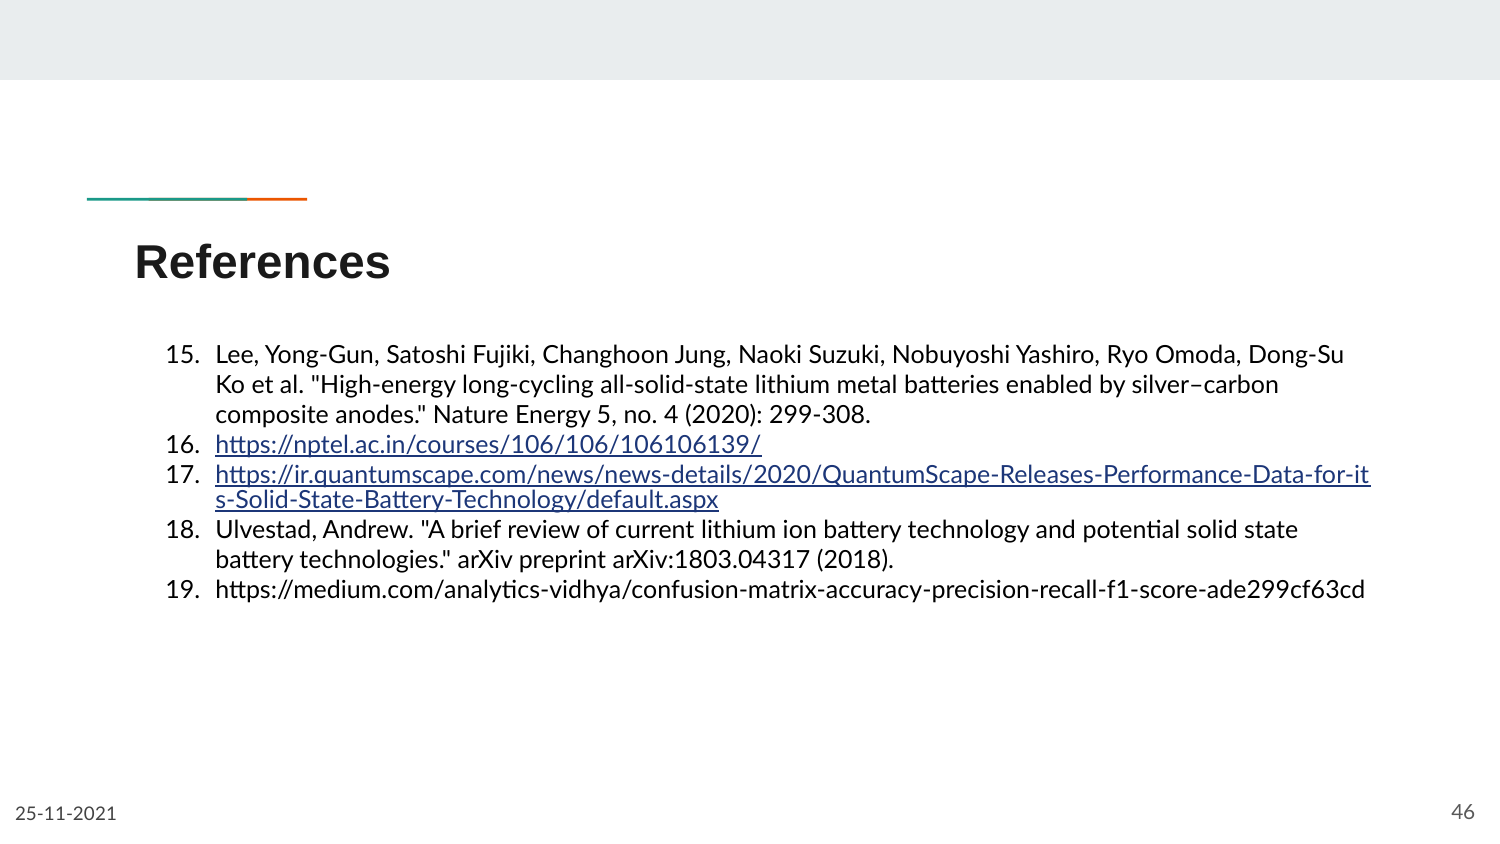

# References
Lee, Yong-Gun, Satoshi Fujiki, Changhoon Jung, Naoki Suzuki, Nobuyoshi Yashiro, Ryo Omoda, Dong-Su Ko et al. "High-energy long-cycling all-solid-state lithium metal batteries enabled by silver–carbon composite anodes." Nature Energy 5, no. 4 (2020): 299-308.
https://nptel.ac.in/courses/106/106/106106139/
https://ir.quantumscape.com/news/news-details/2020/QuantumScape-Releases-Performance-Data-for-its-Solid-State-Battery-Technology/default.aspx
Ulvestad, Andrew. "A brief review of current lithium ion battery technology and potential solid state battery technologies." arXiv preprint arXiv:1803.04317 (2018).
https://medium.com/analytics-vidhya/confusion-matrix-accuracy-precision-recall-f1-score-ade299cf63cd
46
25-11-2021